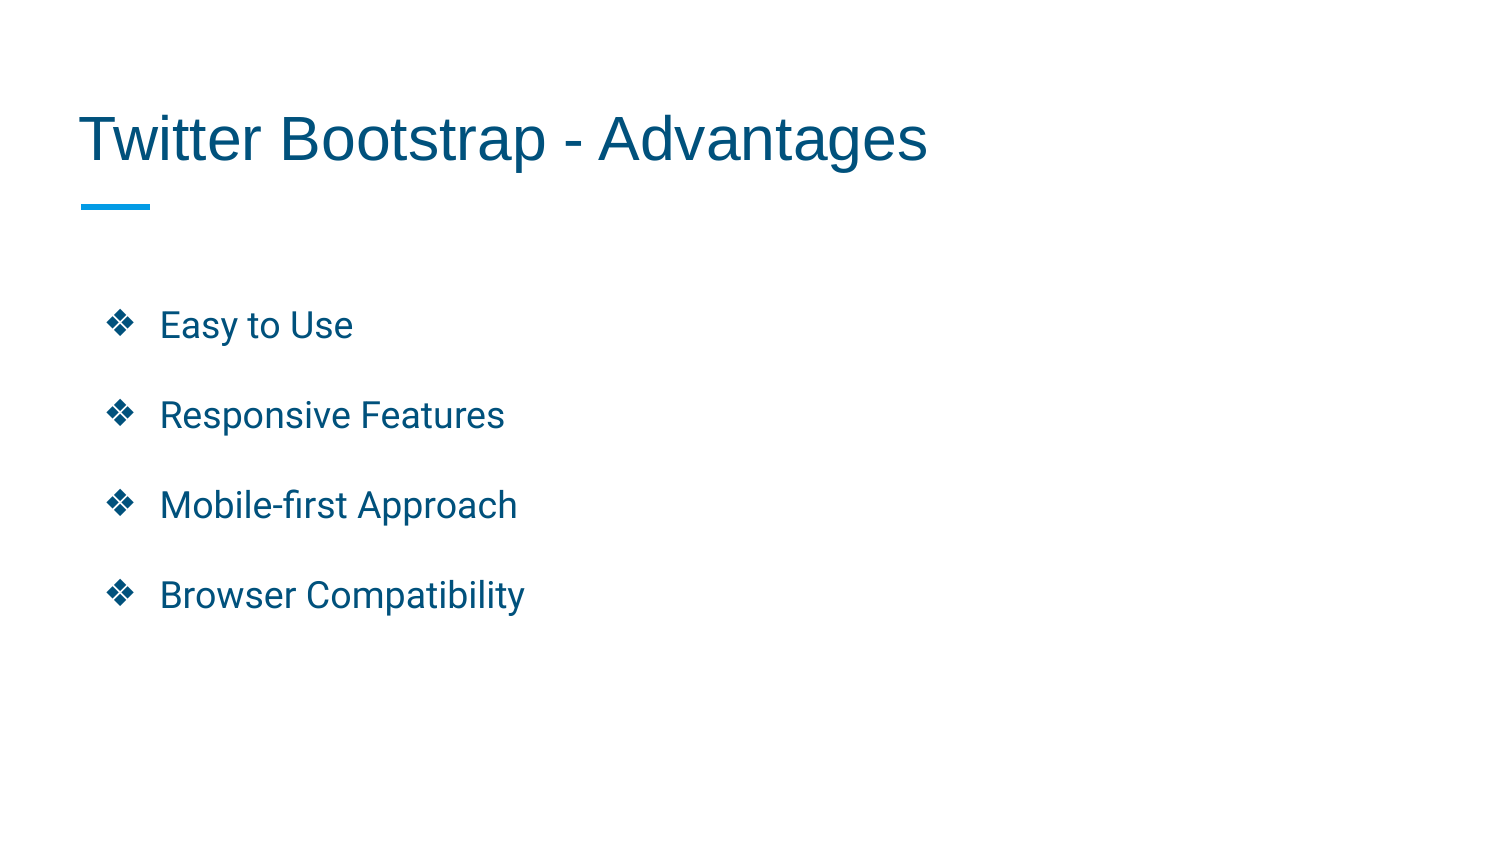

# Twitter Bootstrap - Advantages
Easy to Use
Responsive Features
Mobile-first Approach
Browser Compatibility